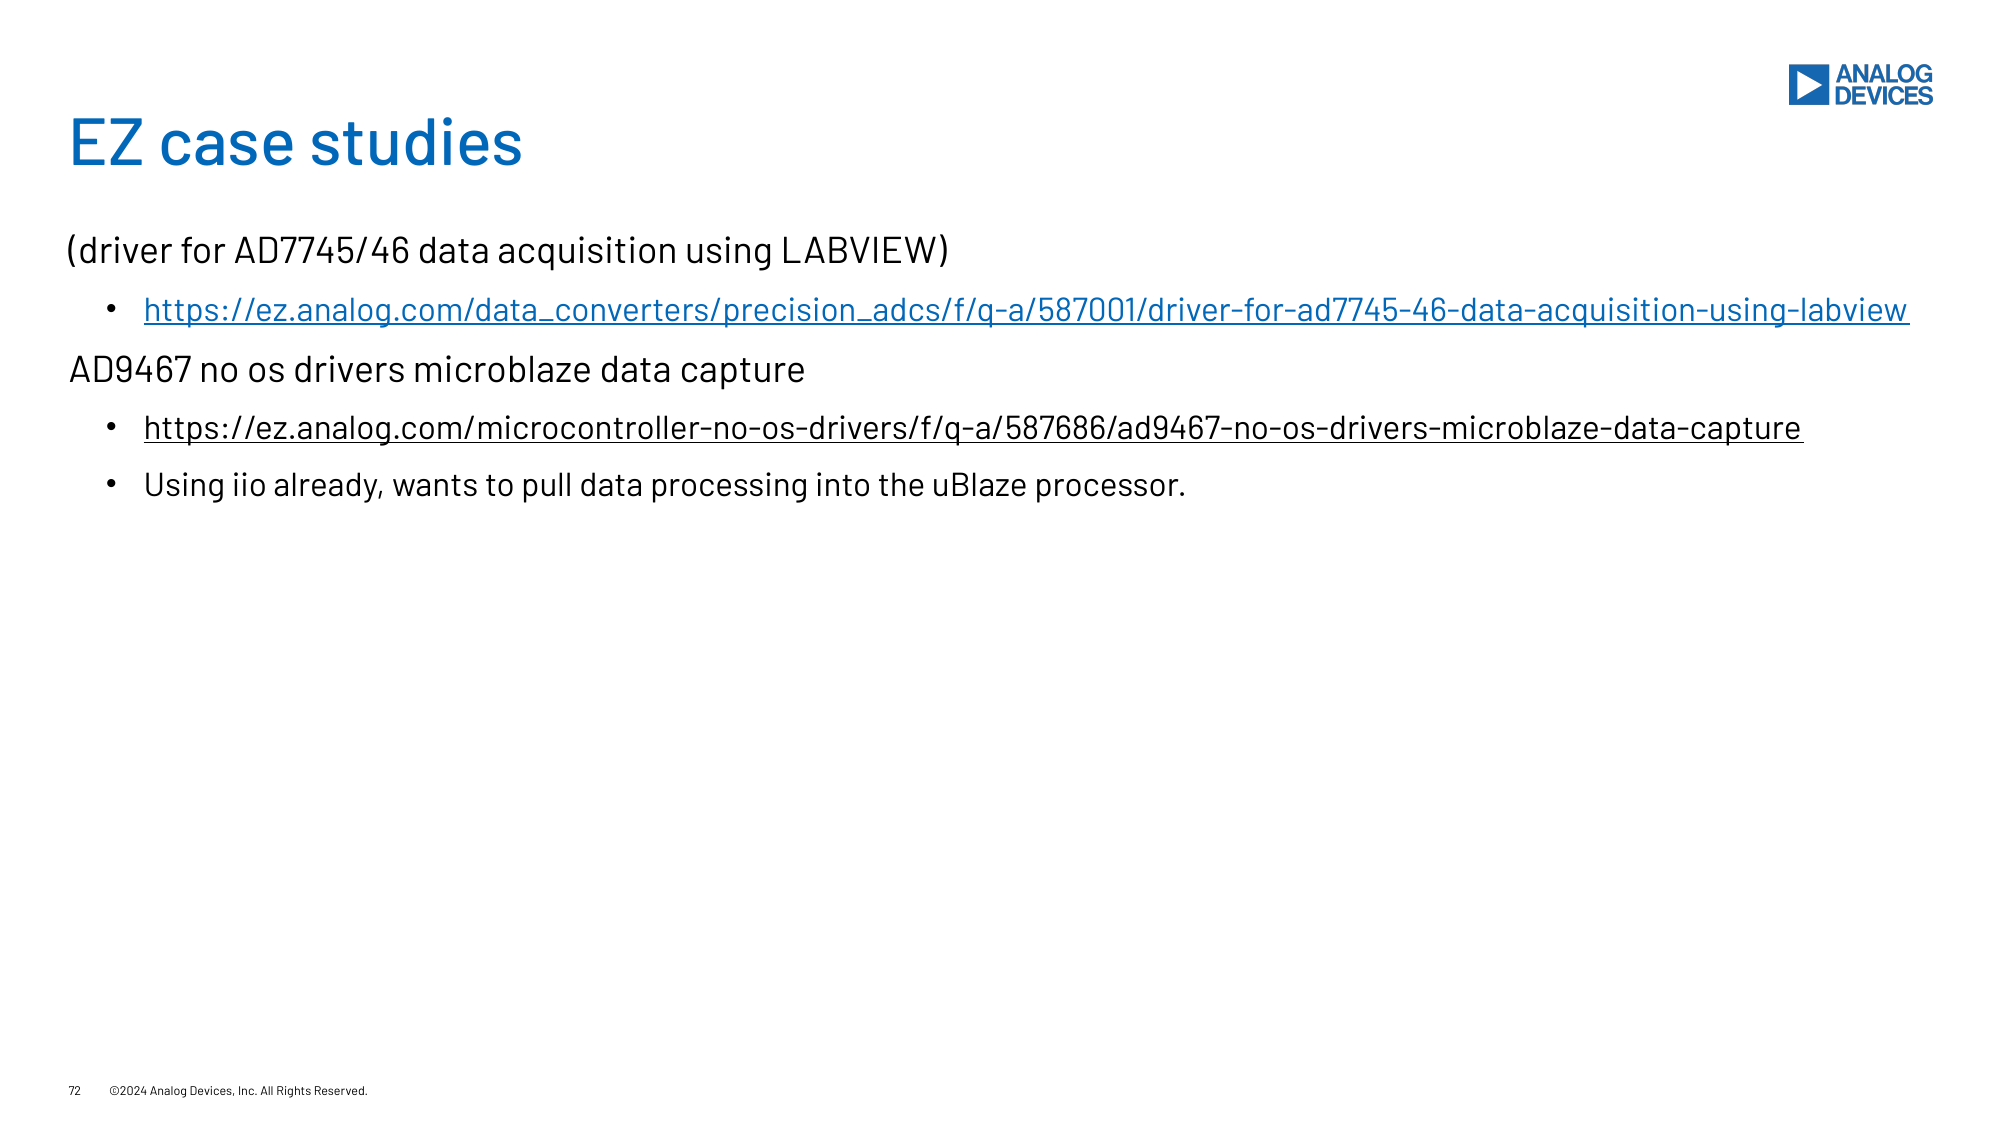

# EZ case studies
(driver for AD7745/46 data acquisition using LABVIEW)
https://ez.analog.com/data_converters/precision_adcs/f/q-a/587001/driver-for-ad7745-46-data-acquisition-using-labview
AD9467 no os drivers microblaze data capture
https://ez.analog.com/microcontroller-no-os-drivers/f/q-a/587686/ad9467-no-os-drivers-microblaze-data-capture
Using iio already, wants to pull data processing into the uBlaze processor.

72
©2024 Analog Devices, Inc. All Rights Reserved.